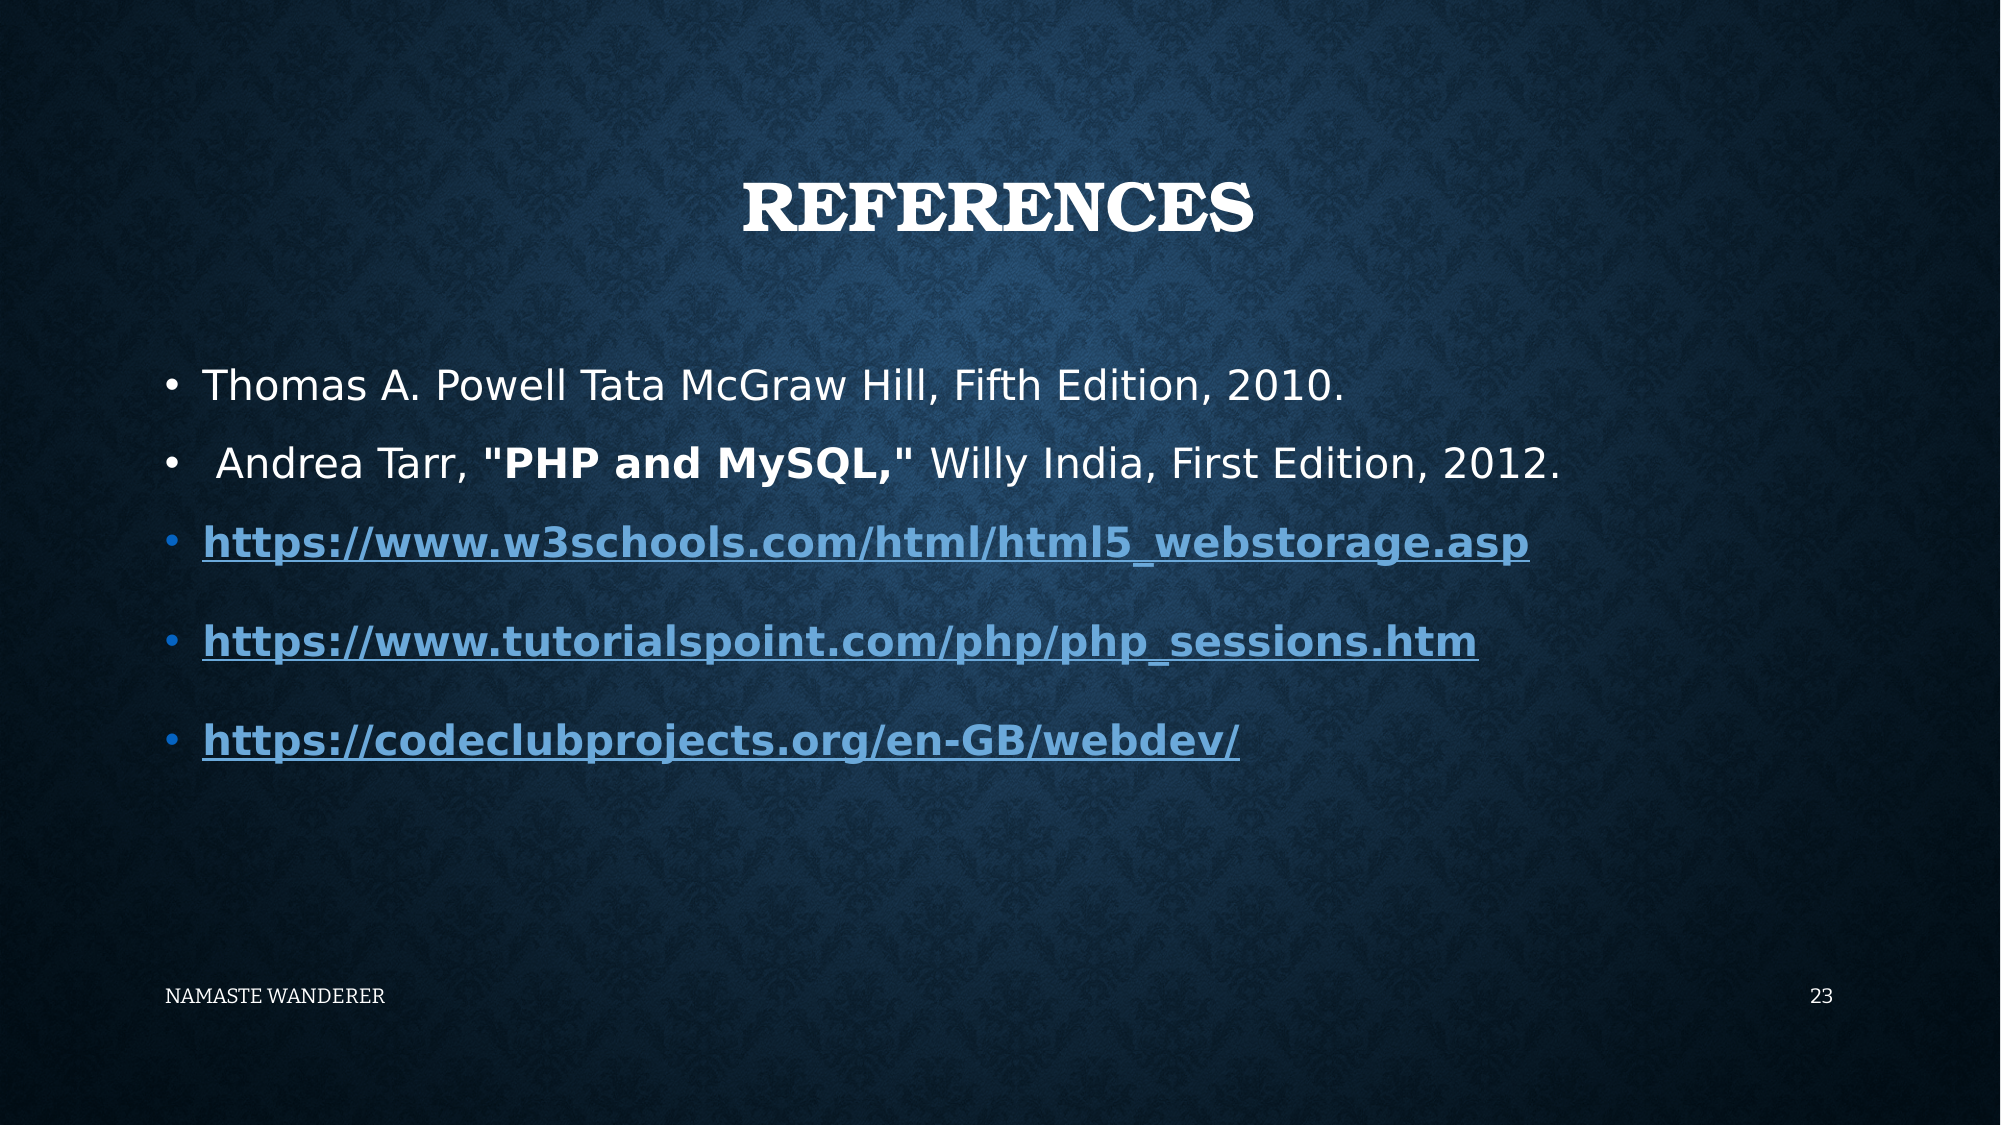

# references
Thomas A. Powell Tata McGraw Hill, Fifth Edition, 2010.
 Andrea Tarr, "PHP and MySQL," Willy India, First Edition, 2012.
https://www.w3schools.com/html/html5_webstorage.asp
https://www.tutorialspoint.com/php/php_sessions.htm
https://codeclubprojects.org/en-GB/webdev/

NAMASTE WANDERER
23